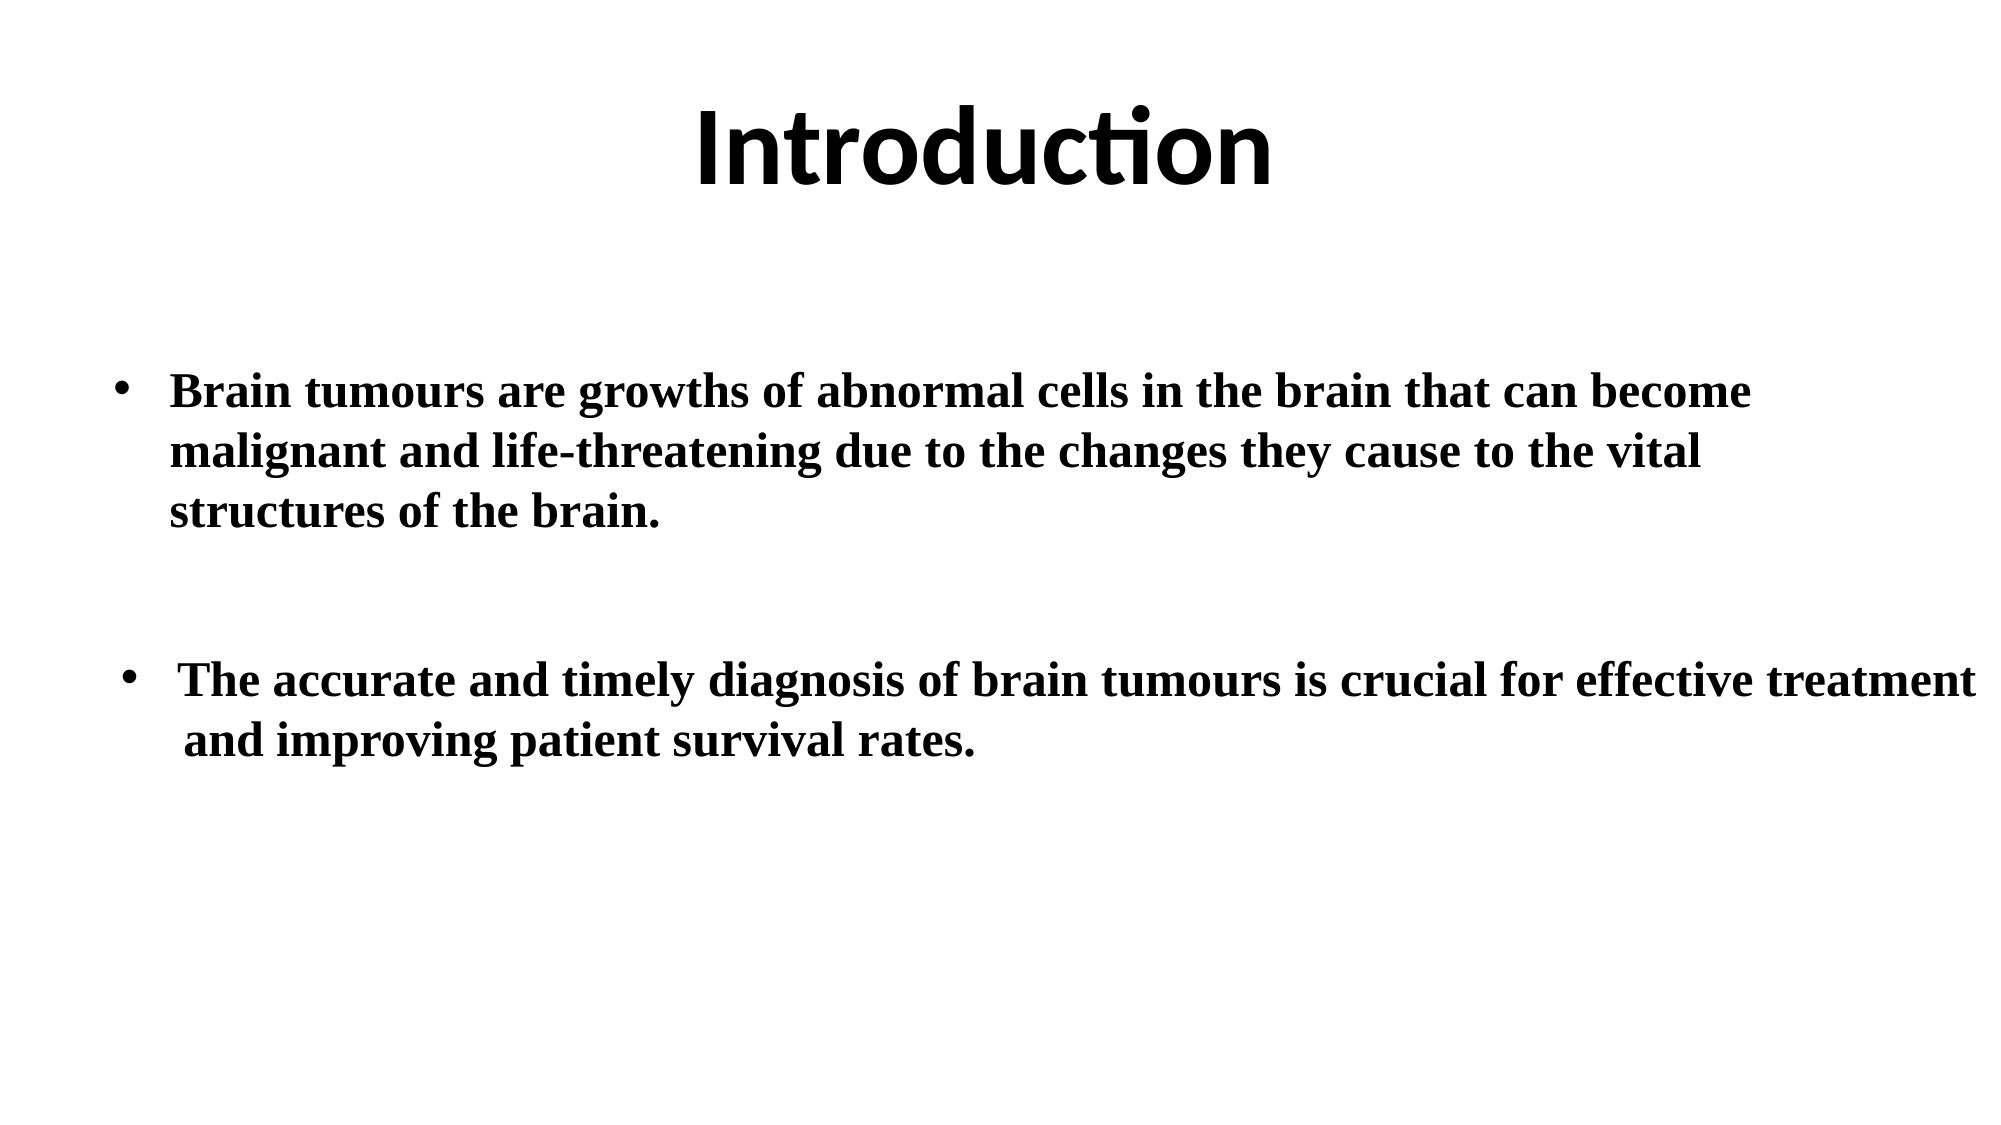

Introduction
Brain tumours are growths of abnormal cells in the brain that can become malignant and life-threatening due to the changes they cause to the vital structures of the brain.
The accurate and timely diagnosis of brain tumours is crucial for effective treatment
     and improving patient survival rates.